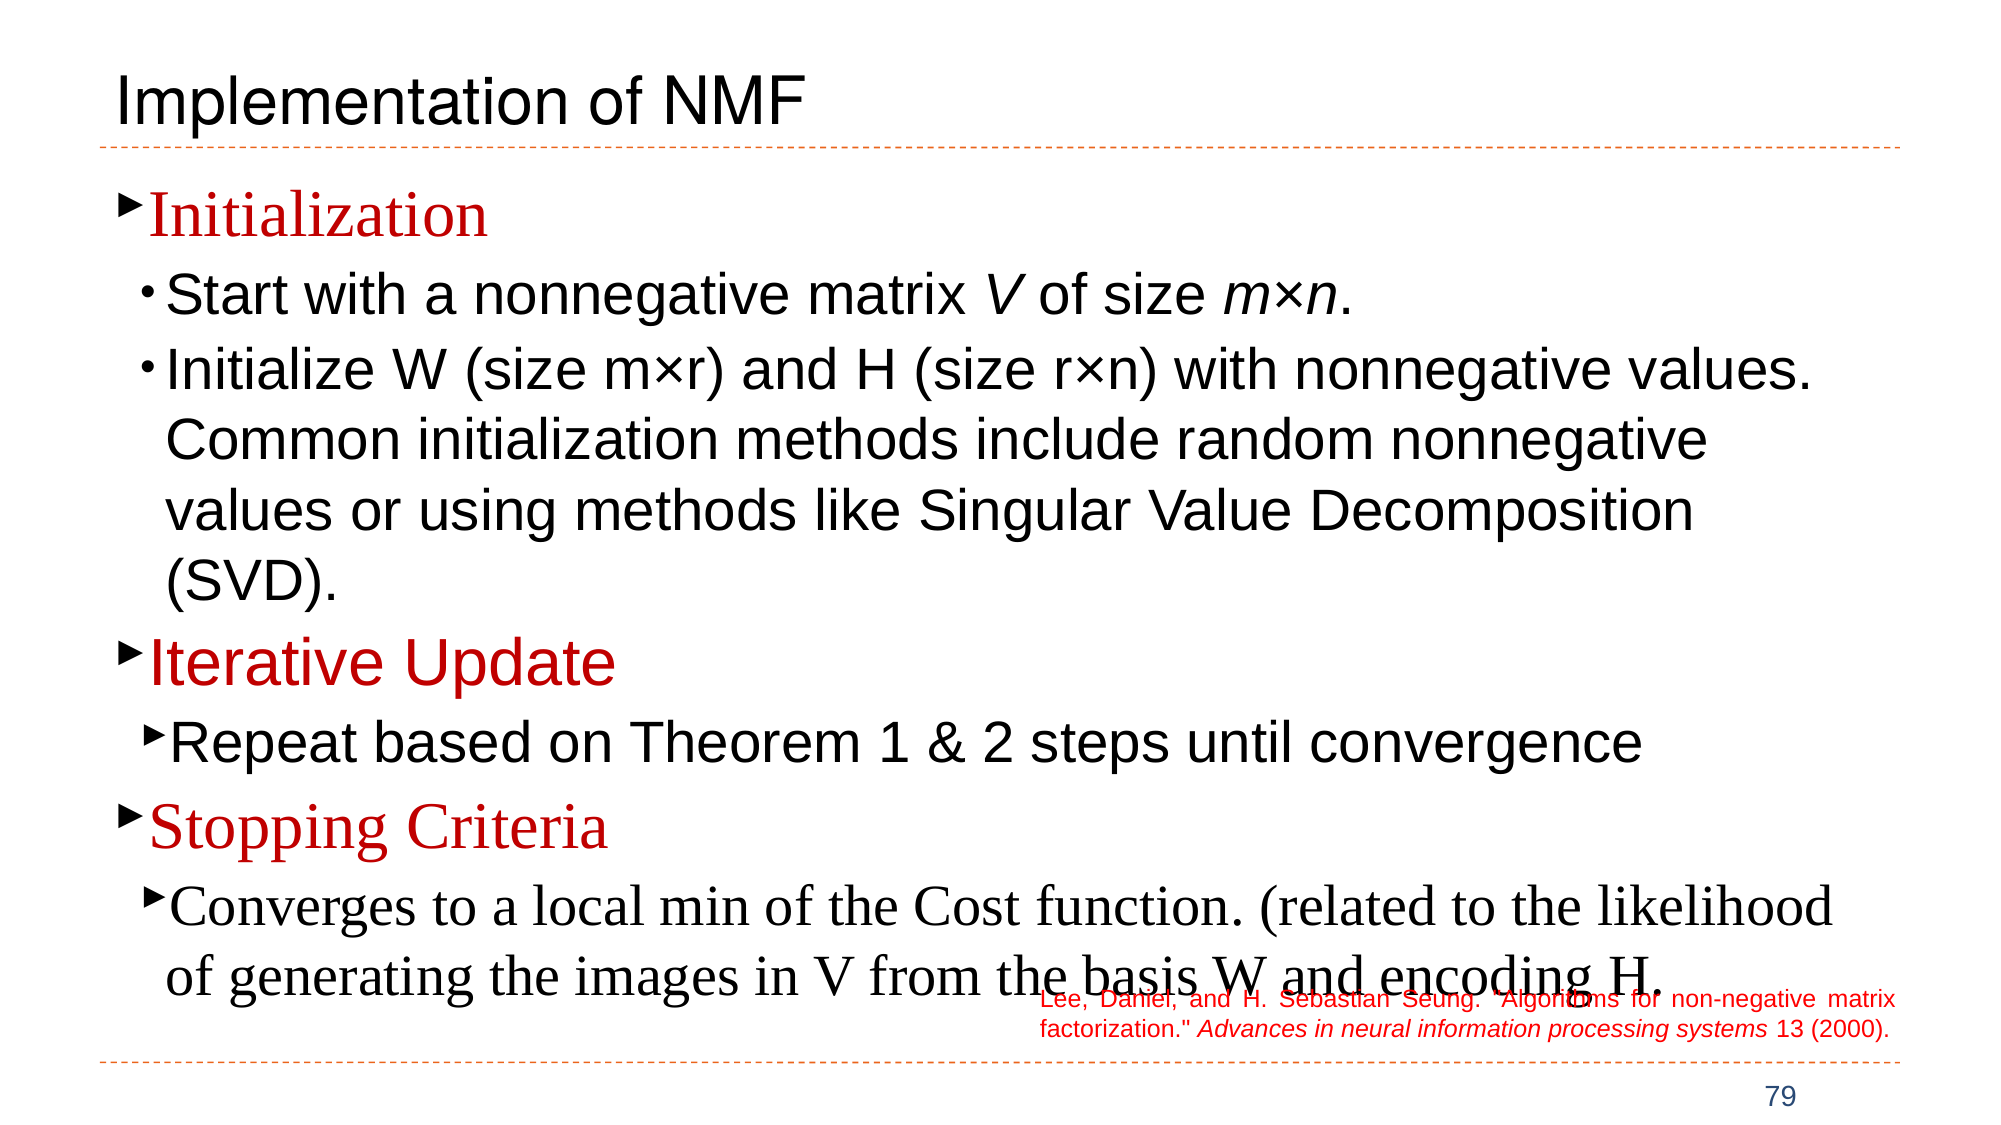

# Implementation of NMF
Initialization
Start with a nonnegative matrix V of size m×n.
Initialize W (size m×r) and H (size r×n) with nonnegative values. Common initialization methods include random nonnegative values or using methods like Singular Value Decomposition (SVD).
Iterative Update
Repeat based on Theorem 1 & 2 steps until convergence
Stopping Criteria
Converges to a local min of the Cost function. (related to the likelihood of generating the images in V from the basis W and encoding H.
Lee, Daniel, and H. Sebastian Seung. "Algorithms for non-negative matrix factorization." Advances in neural information processing systems 13 (2000).